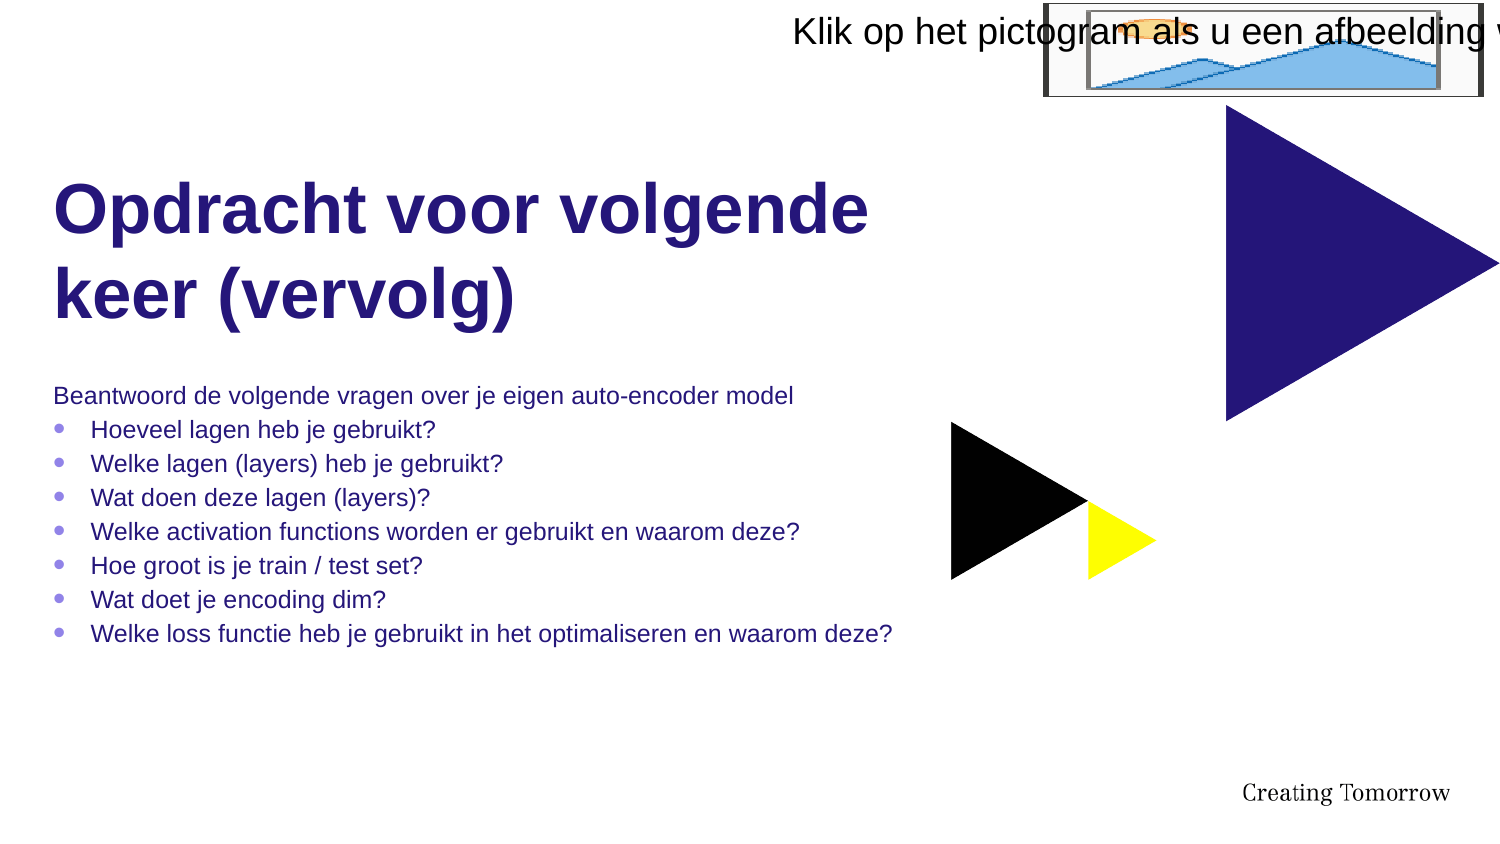

# Opdracht voor volgende keer (vervolg)

Beantwoord de volgende vragen over je eigen auto-encoder model
Hoeveel lagen heb je gebruikt?
Welke lagen (layers) heb je gebruikt?
Wat doen deze lagen (layers)?
Welke activation functions worden er gebruikt en waarom deze?
Hoe groot is je train / test set?
Wat doet je encoding dim?
Welke loss functie heb je gebruikt in het optimaliseren en waarom deze?